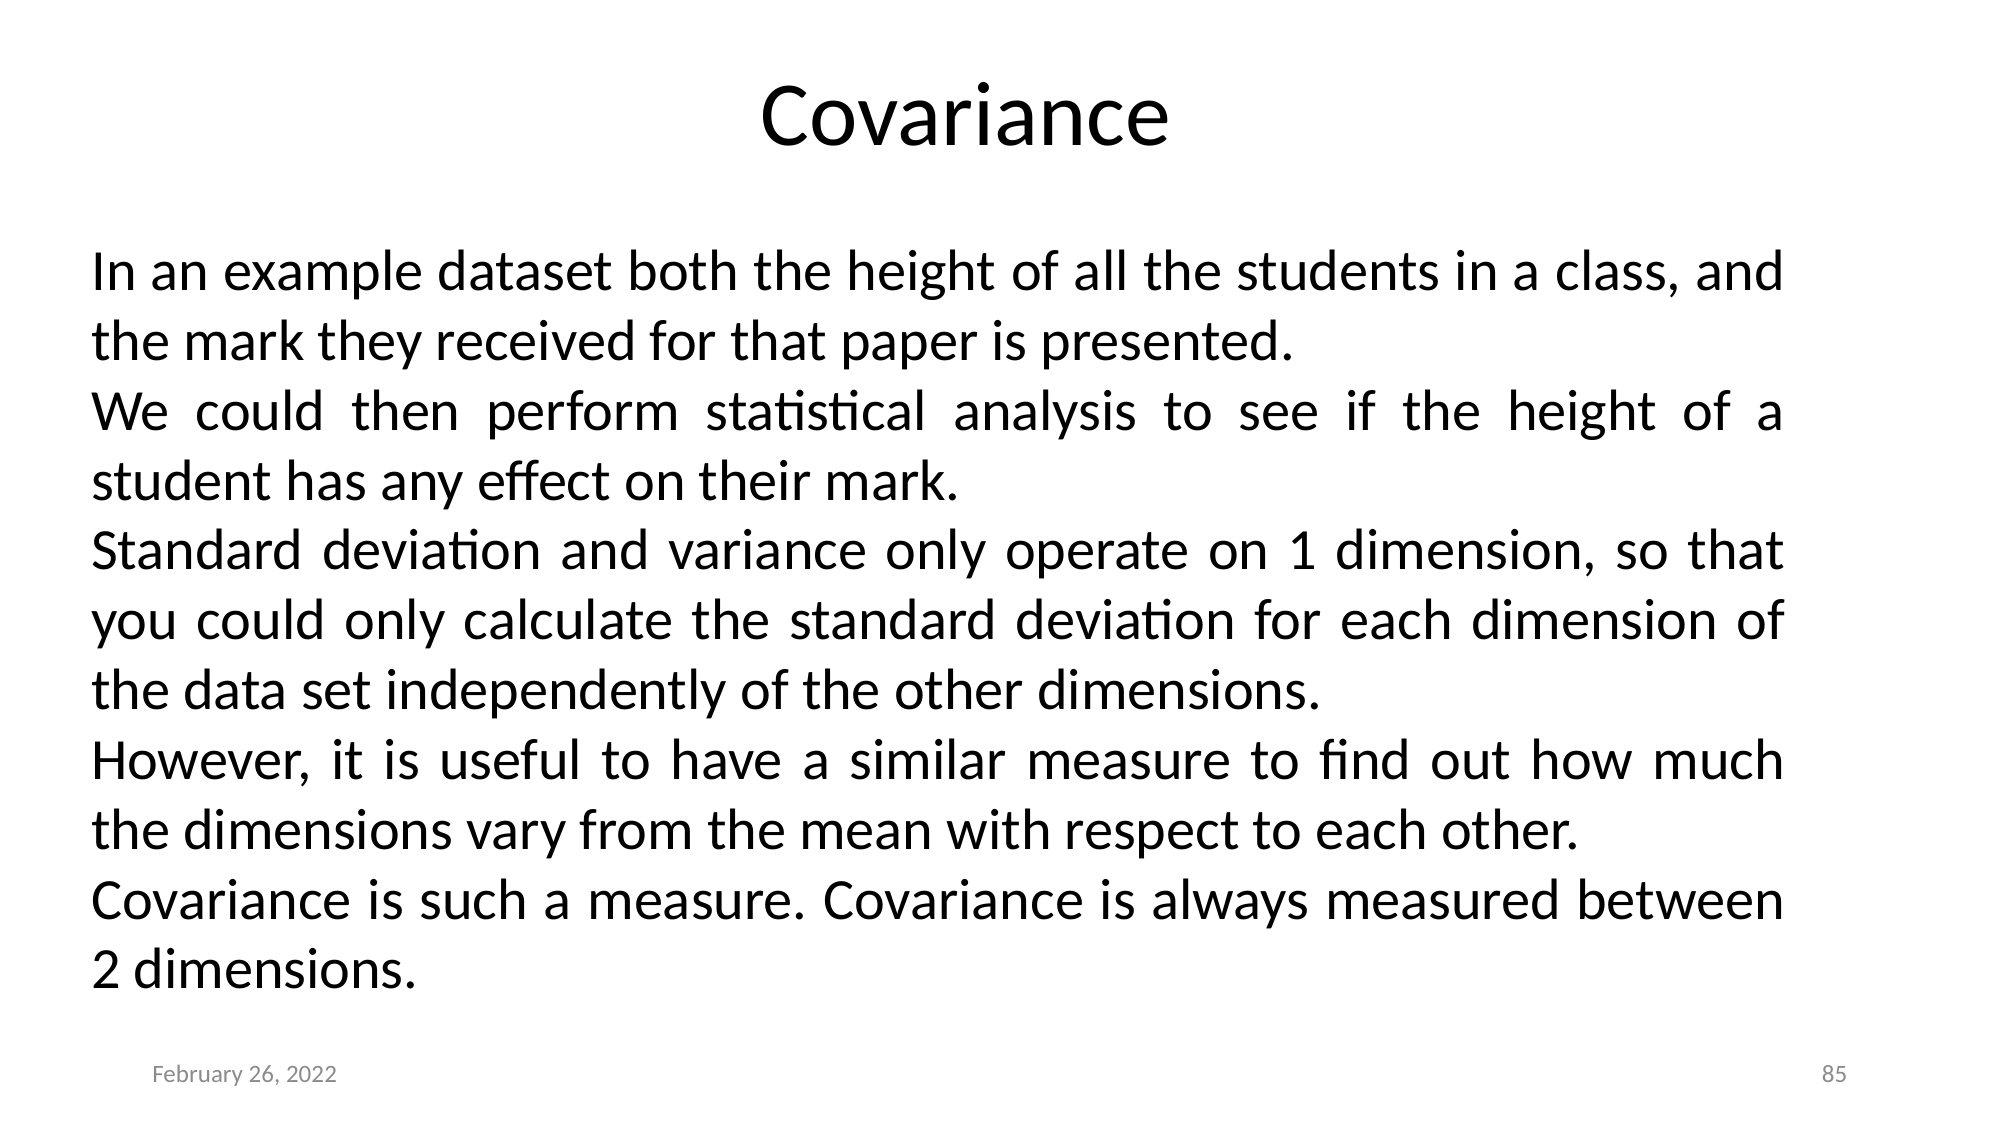

# Covariance
In an example dataset both the height of all the students in a class, and the mark they received for that paper is presented.
We could then perform statistical analysis to see if the height of a student has any effect on their mark.
Standard deviation and variance only operate on 1 dimension, so that you could only calculate the standard deviation for each dimension of the data set independently of the other dimensions.
However, it is useful to have a similar measure to find out how much the dimensions vary from the mean with respect to each other.
Covariance is such a measure. Covariance is always measured between 2 dimensions.
February 26, 2022
85